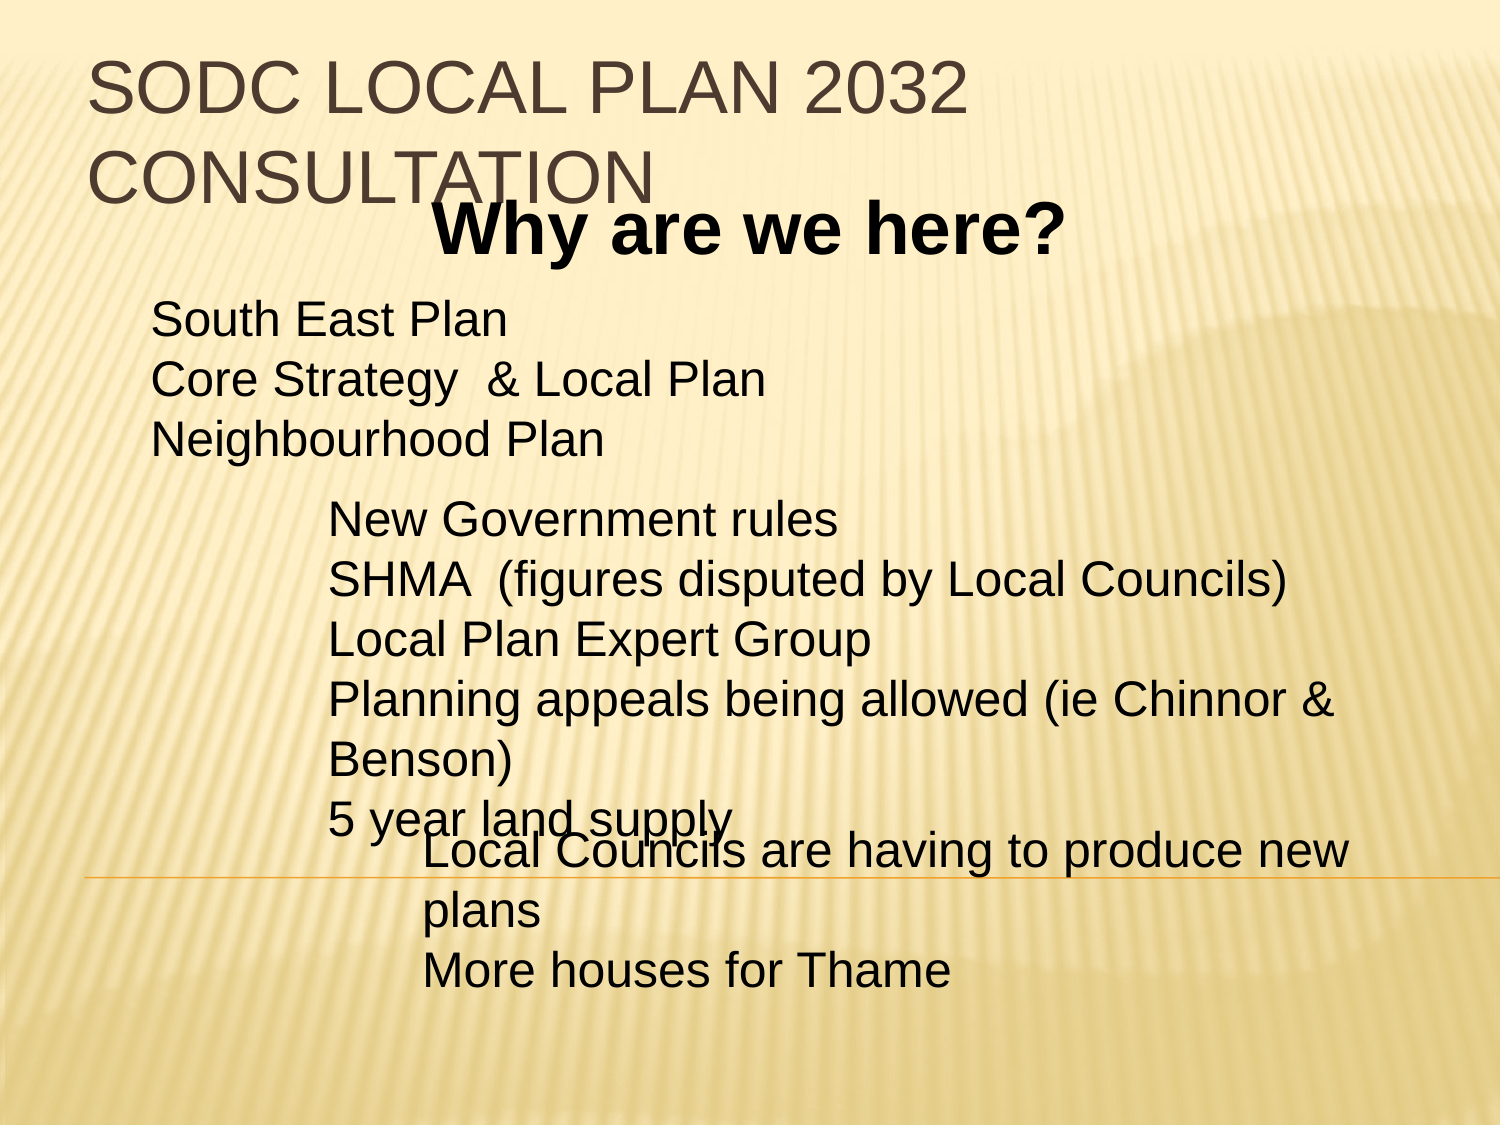

# SODC Local Plan 2032 Consultation
Why are we here?
South East Plan
Core Strategy  & Local Plan
Neighbourhood Plan
New Government rules
SHMA  (figures disputed by Local Councils)
Local Plan Expert Group
Planning appeals being allowed (ie Chinnor & Benson)
5 year land supply
Local Councils are having to produce new plans
More houses for Thame